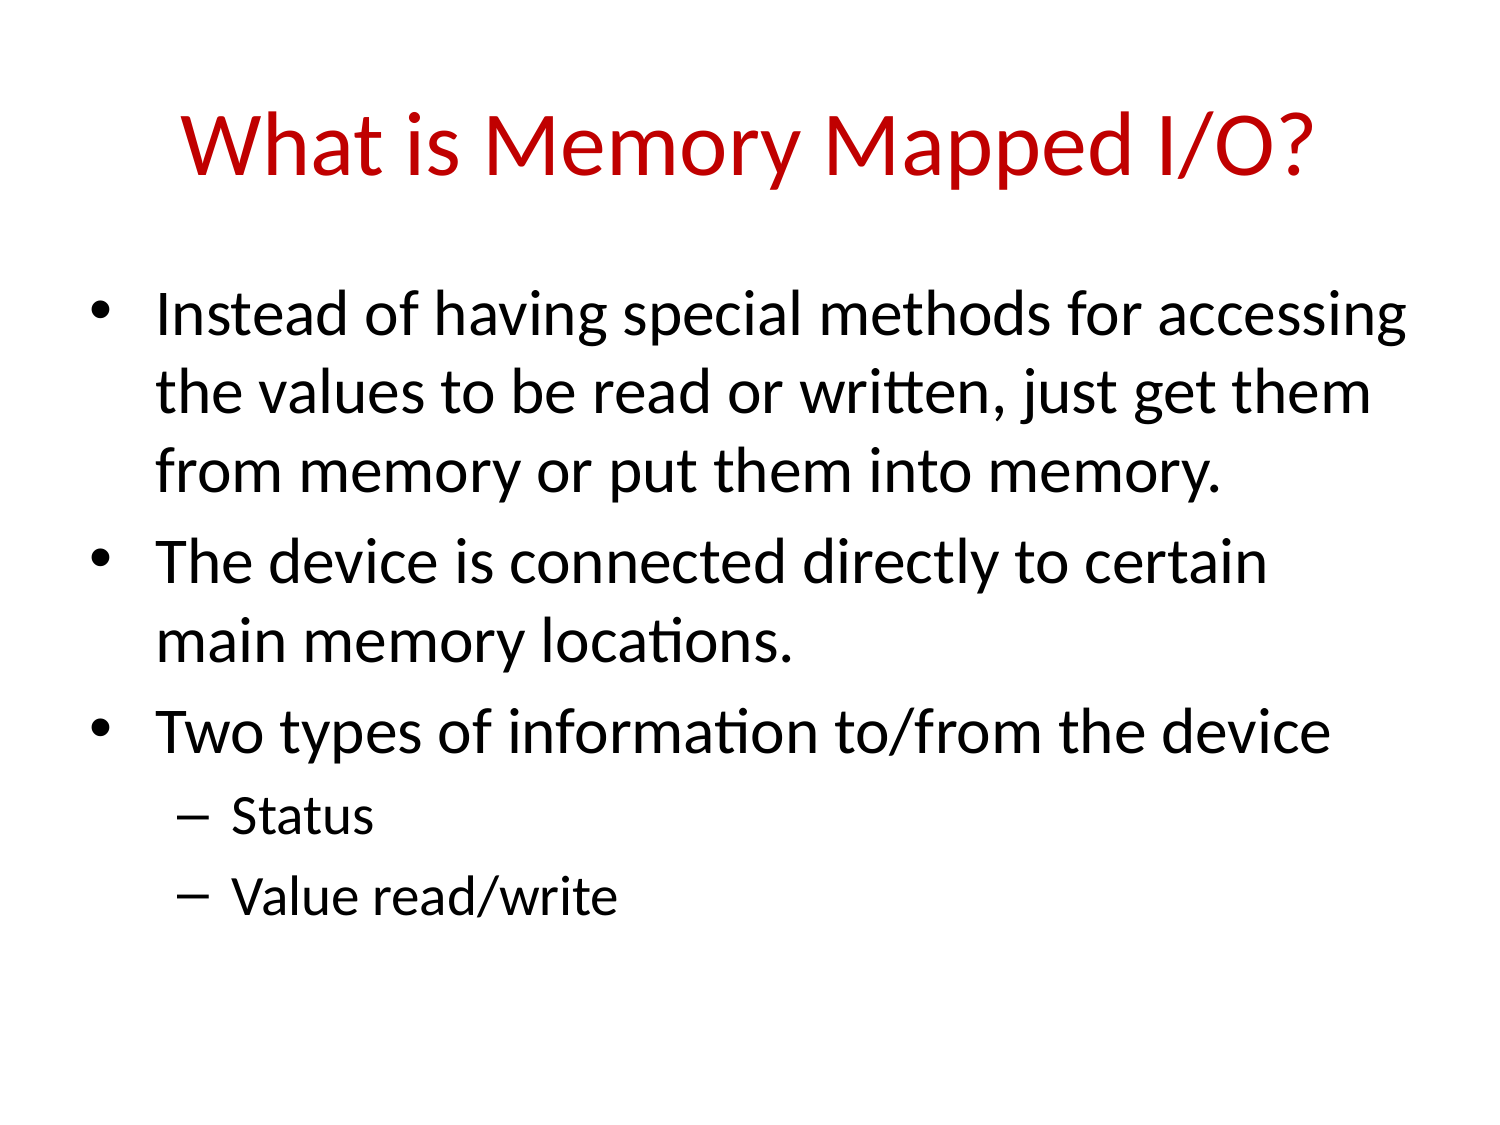

What is Memory Mapped I/O?
Instead of having special methods for accessing the values to be read or written, just get them from memory or put them into memory.
The device is connected directly to certain main memory locations.
Two types of information to/from the device
Status
Value read/write